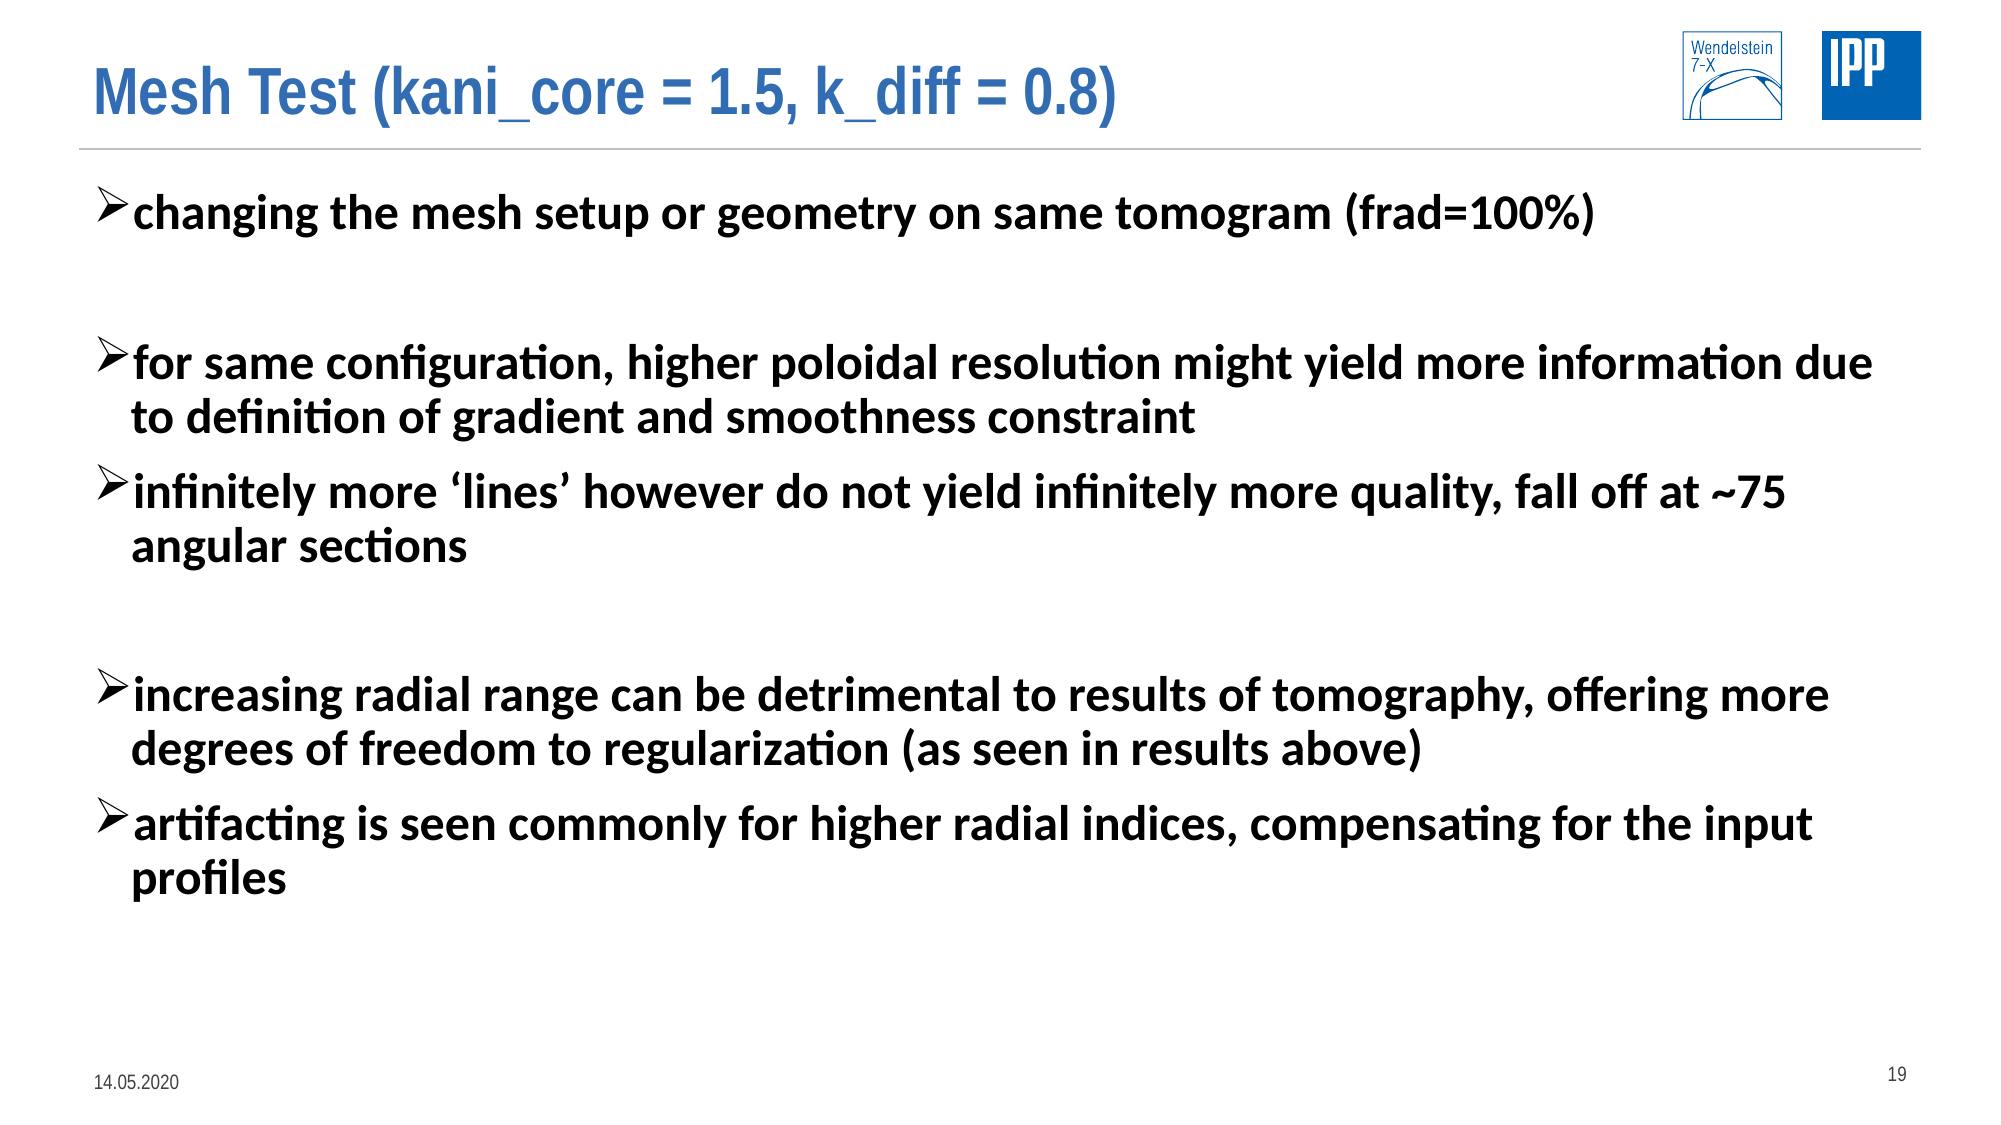

# Mesh Test (kani_core = 1.5, k_diff = 0.8)
changing the mesh setup or geometry on same tomogram (frad=100%)

for same configuration, higher poloidal resolution might yield more information due to definition of gradient and smoothness constraint
infinitely more ‘lines’ however do not yield infinitely more quality, fall off at ~75 angular sections

increasing radial range can be detrimental to results of tomography, offering more degrees of freedom to regularization (as seen in results above)
artifacting is seen commonly for higher radial indices, compensating for the input profiles

19
14.05.2020